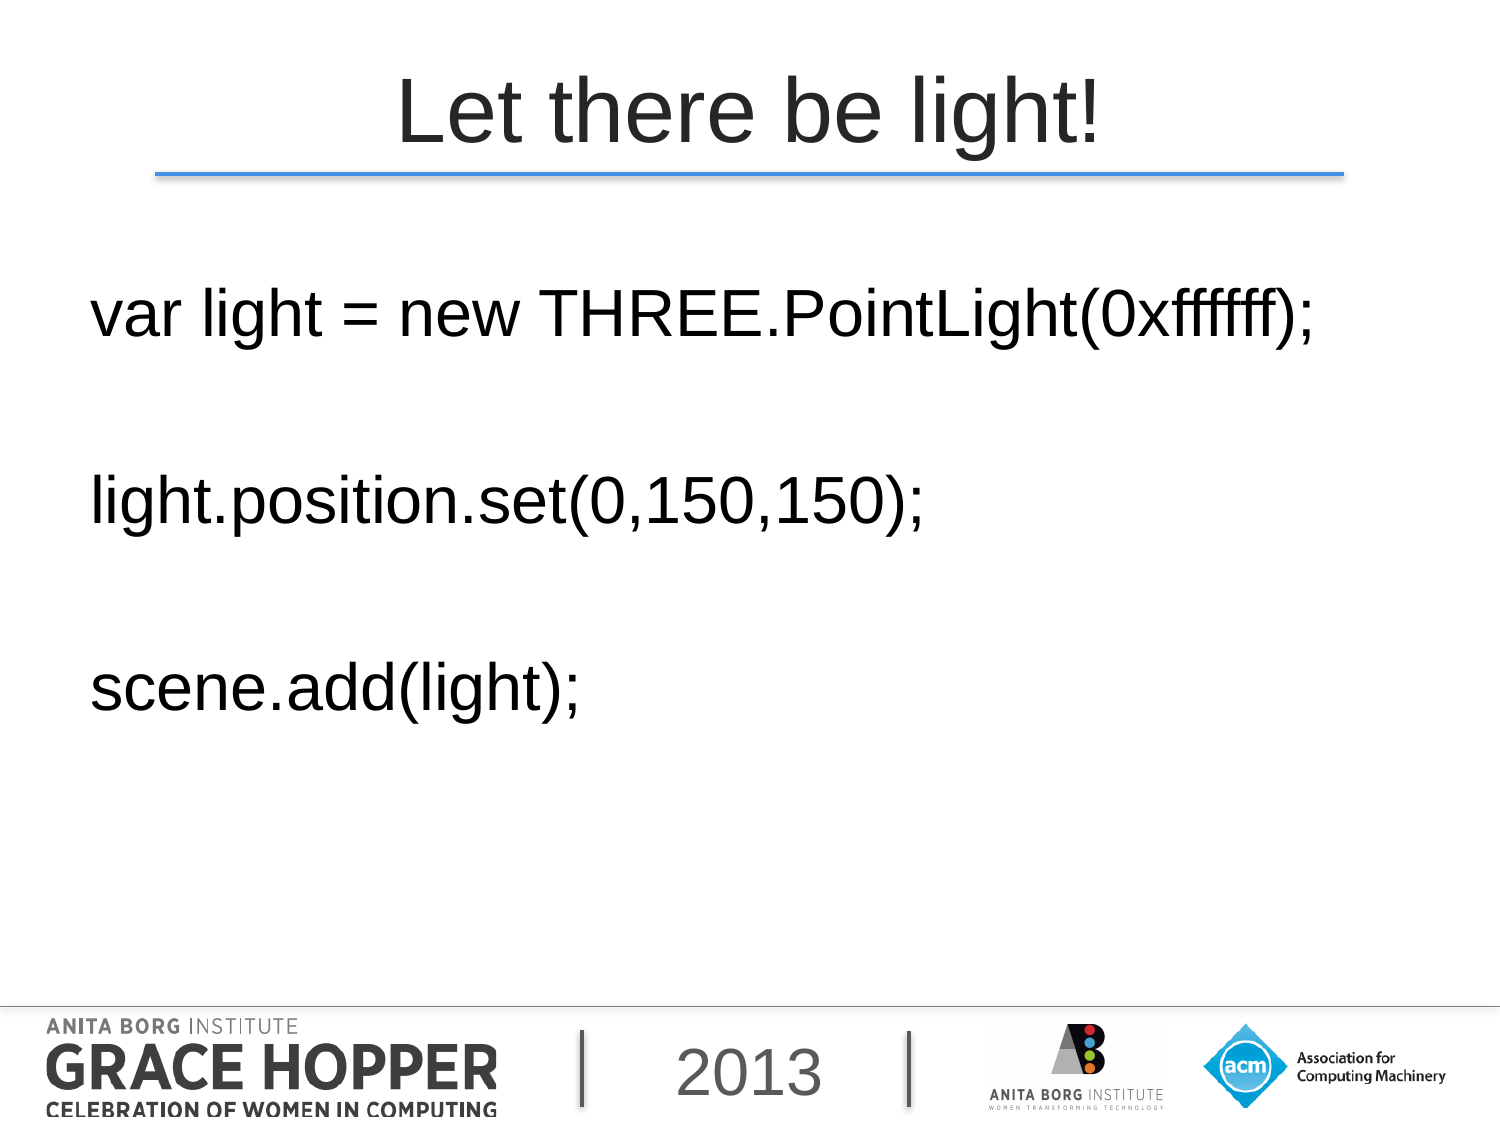

# Let there be light!
var light = new THREE.PointLight(0xffffff);

light.position.set(0,150,150);

scene.add(light);